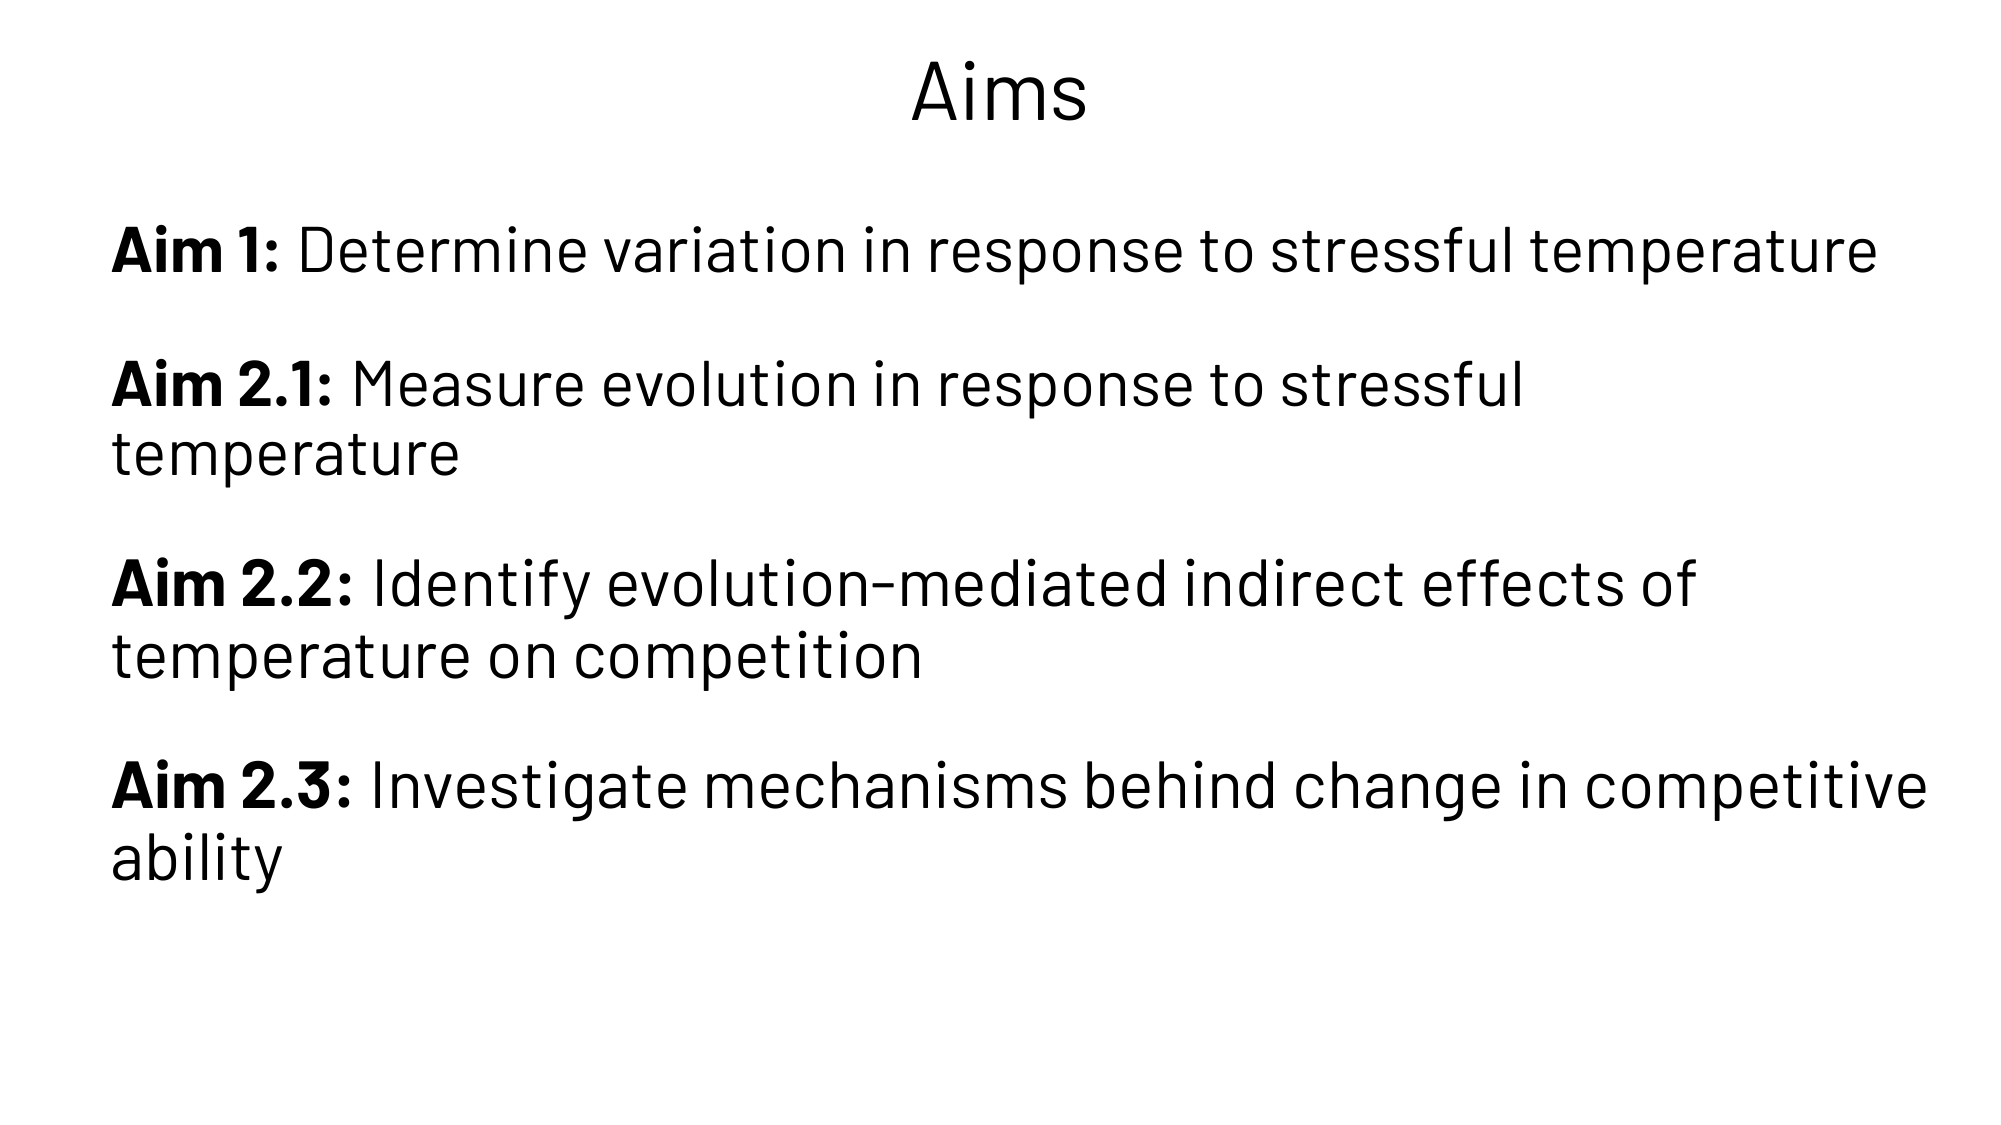

Aims
Aim 1: Determine variation in response to stressful temperature
Aim 2.1: Measure evolution in response to stressful temperature
Aim 2.2: Identify evolution-mediated indirect effects of temperature on competition
Aim 2.3: Investigate mechanisms behind change in competitive ability